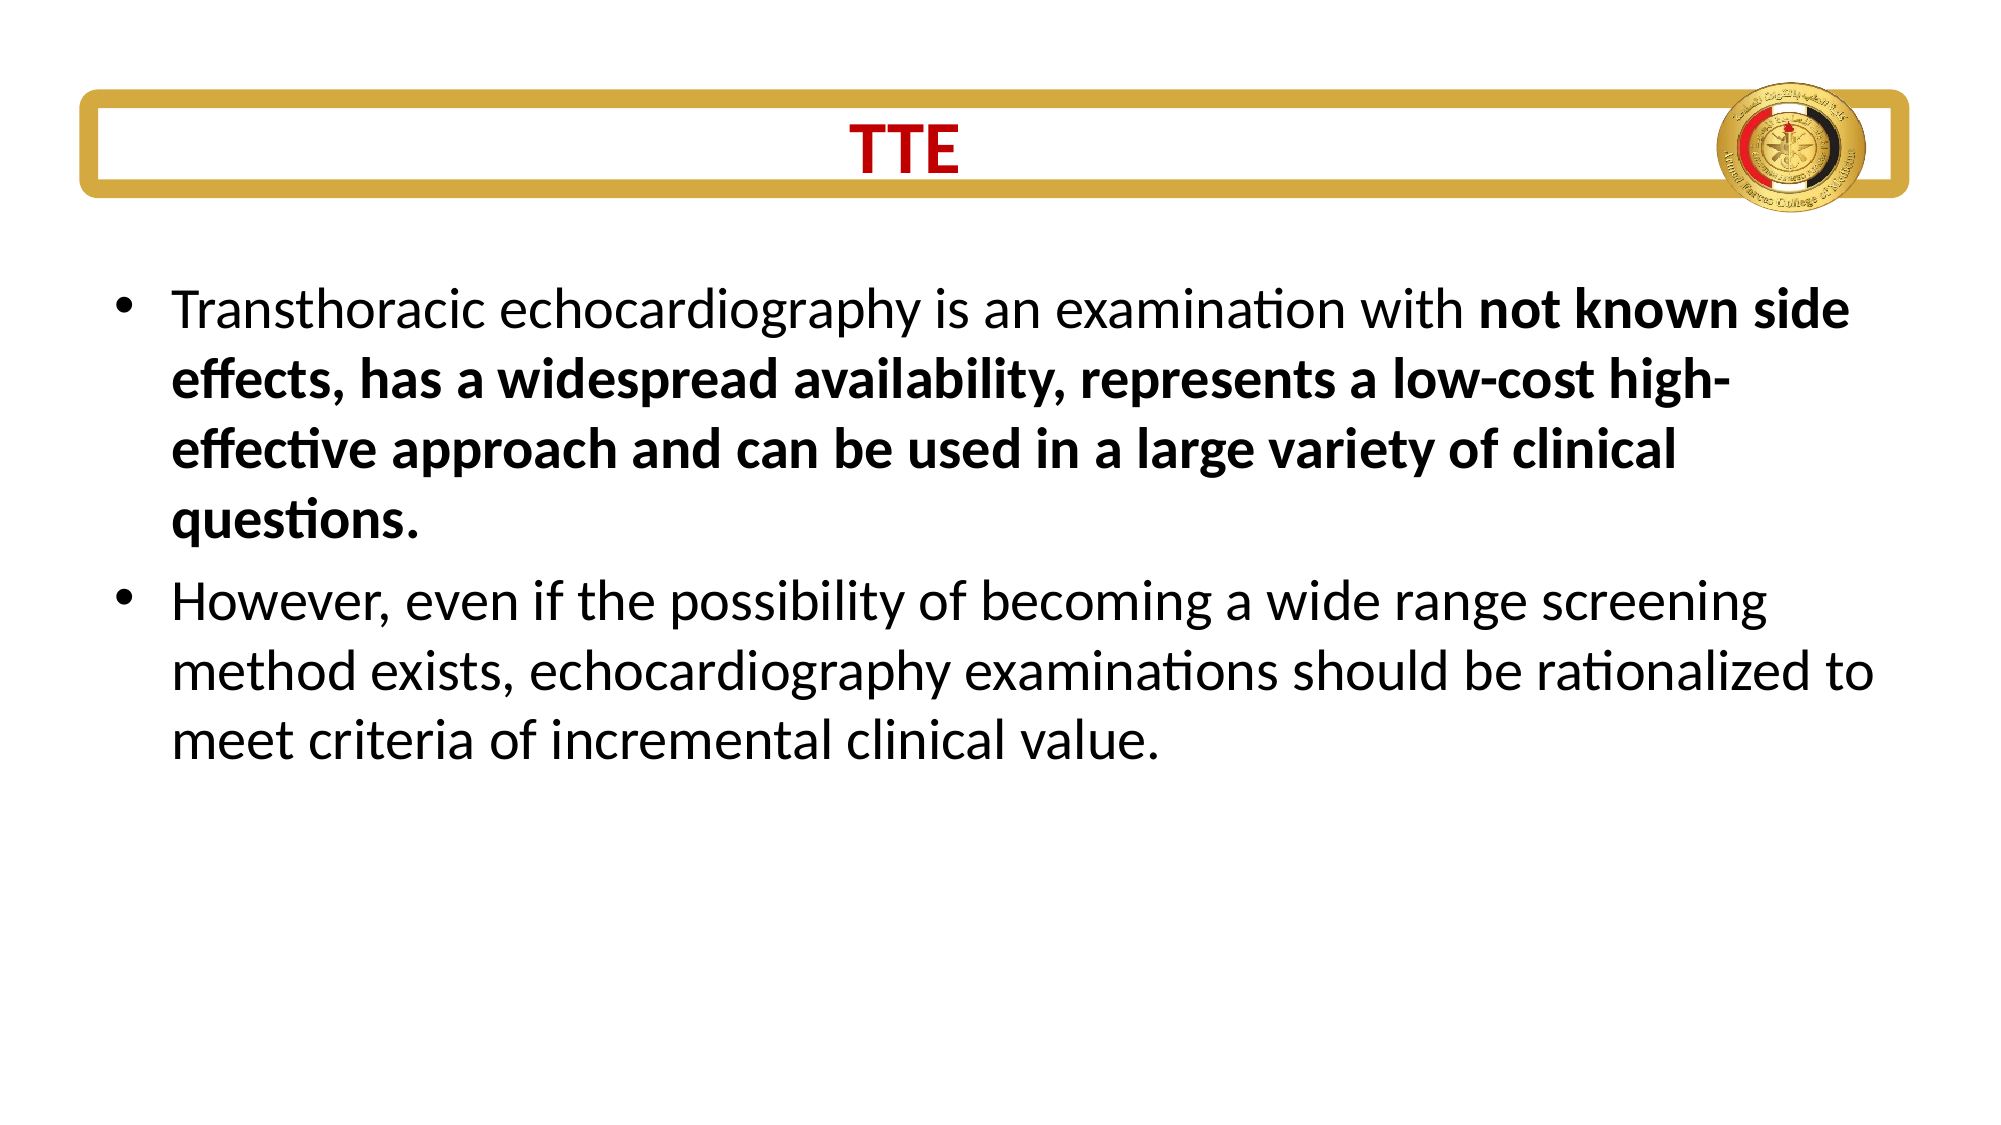

# TTE
Transthoracic echocardiography is an examination with not known side effects, has a widespread availability, represents a low-cost high-effective approach and can be used in a large variety of clinical questions.
However, even if the possibility of becoming a wide range screening method exists, echocardiography examinations should be rationalized to meet criteria of incremental clinical value.